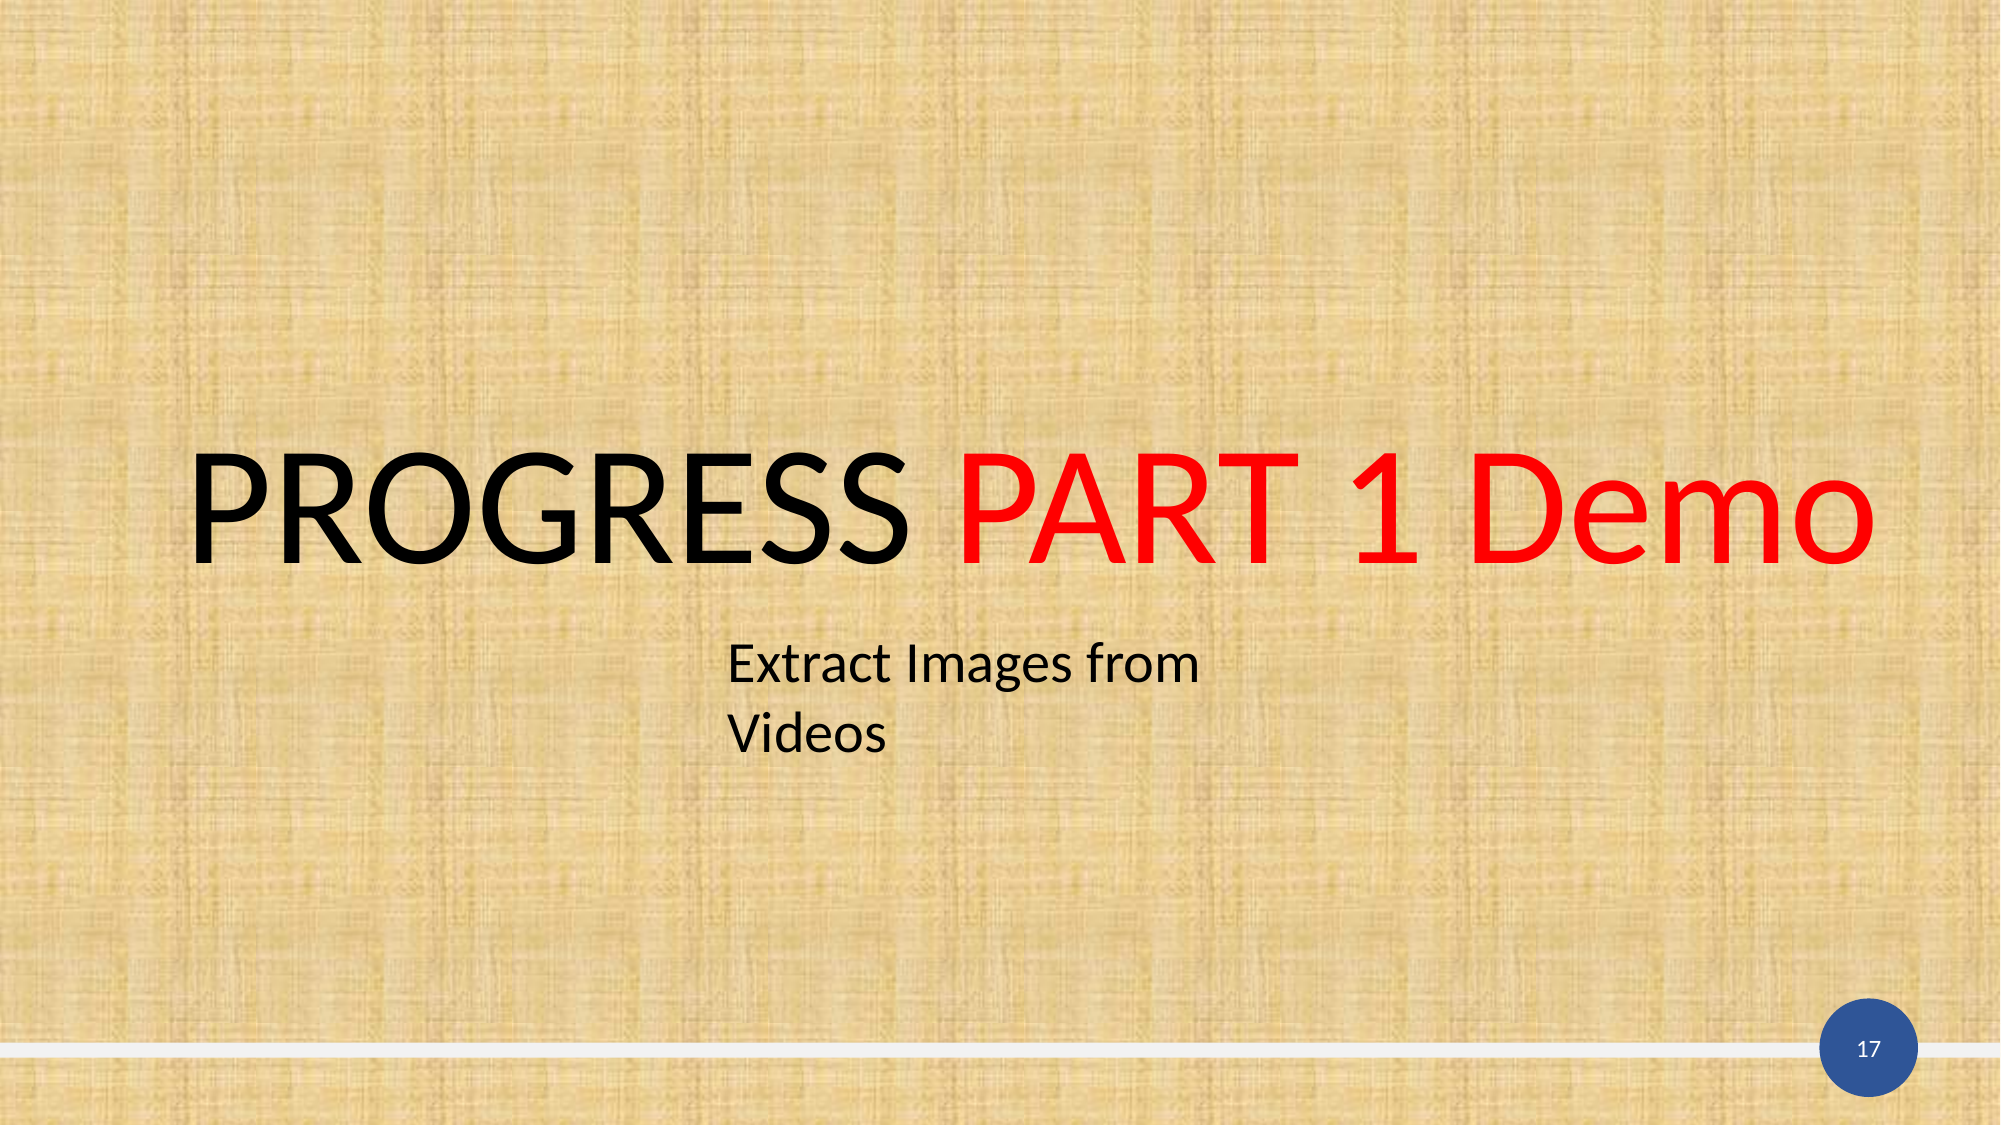

# PROGRESS PART 1 Demo
Extract Images from Videos